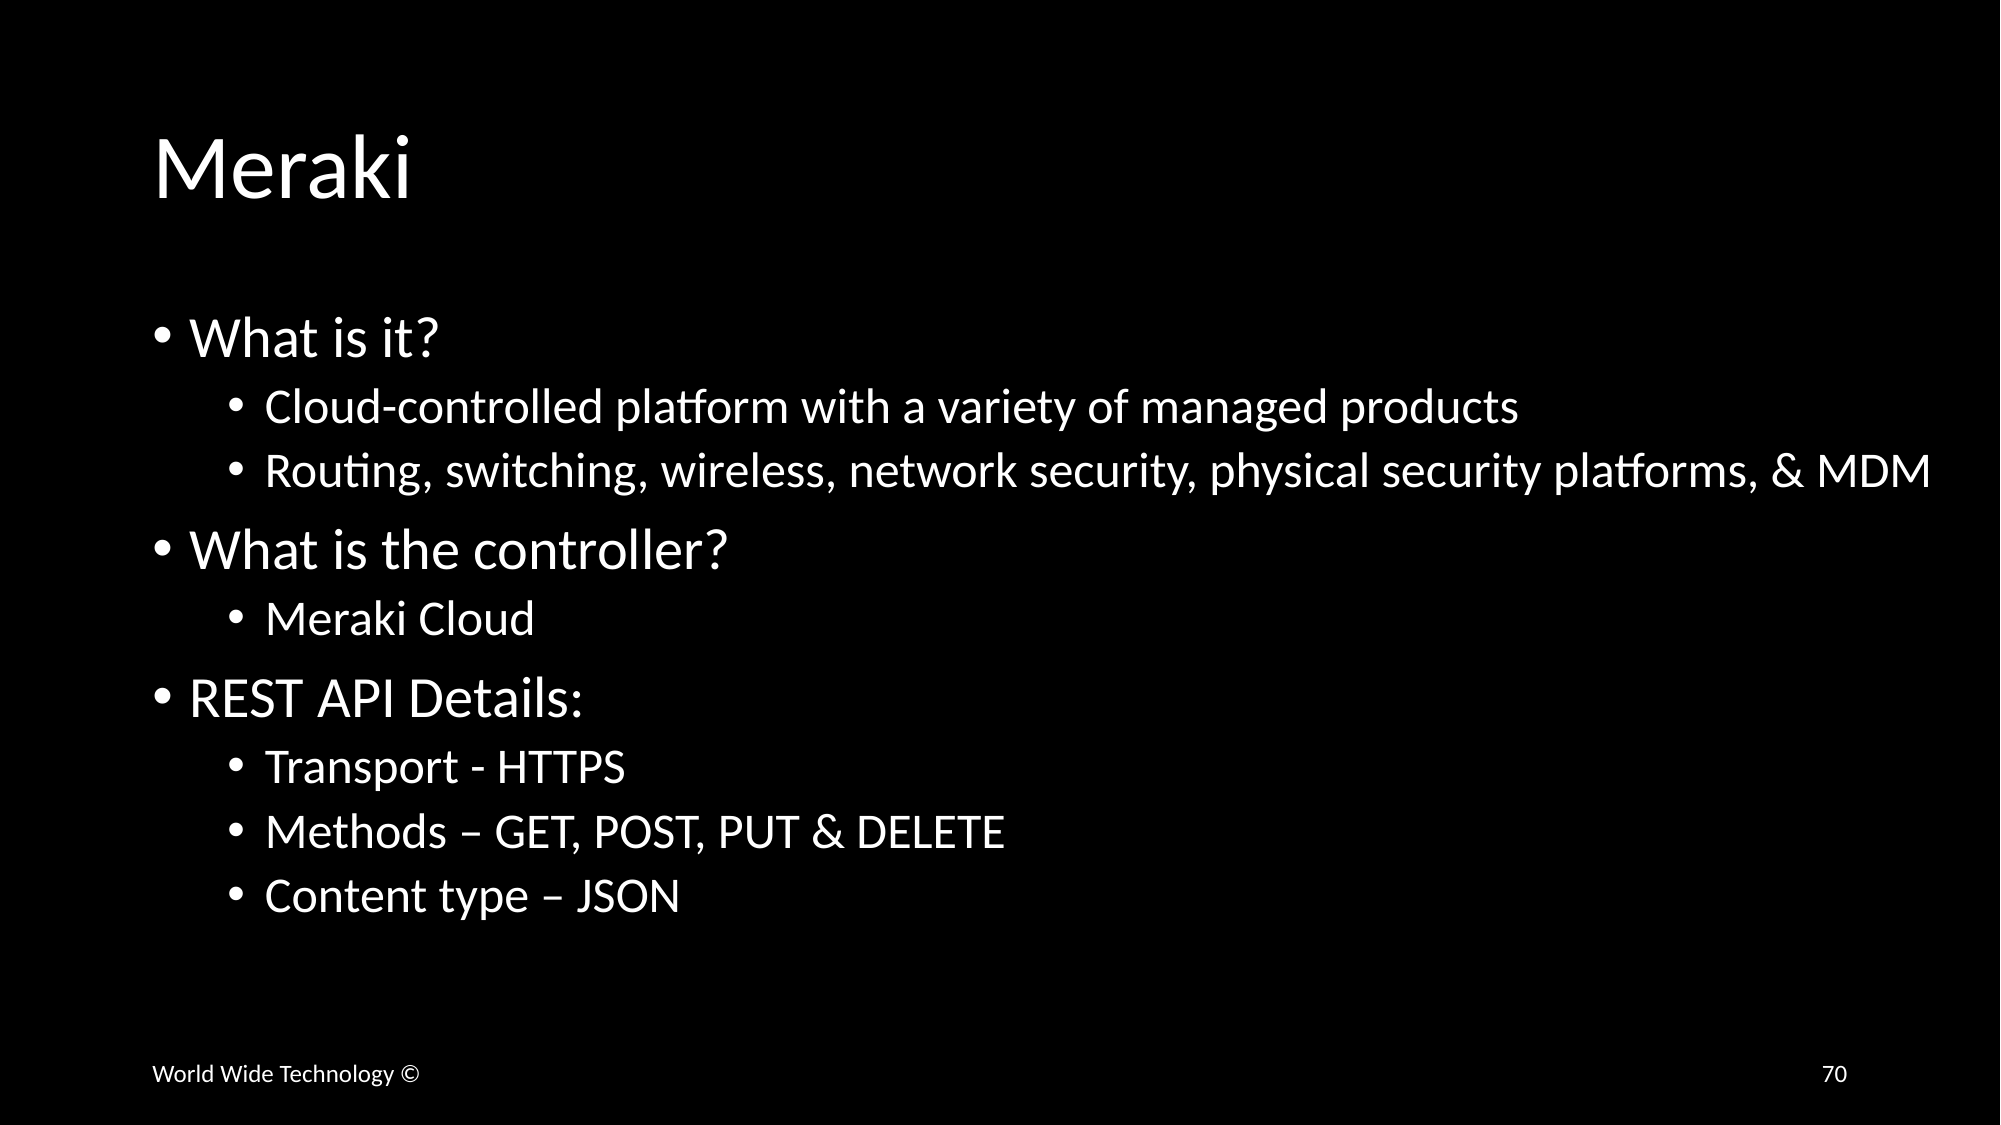

# Meraki
What is it?
Cloud-controlled platform with a variety of managed products
Routing, switching, wireless, network security, physical security platforms, & MDM
What is the controller?
Meraki Cloud
REST API Details:
Transport - HTTPS
Methods – GET, POST, PUT & DELETE
Content type – JSON
World Wide Technology ©
70